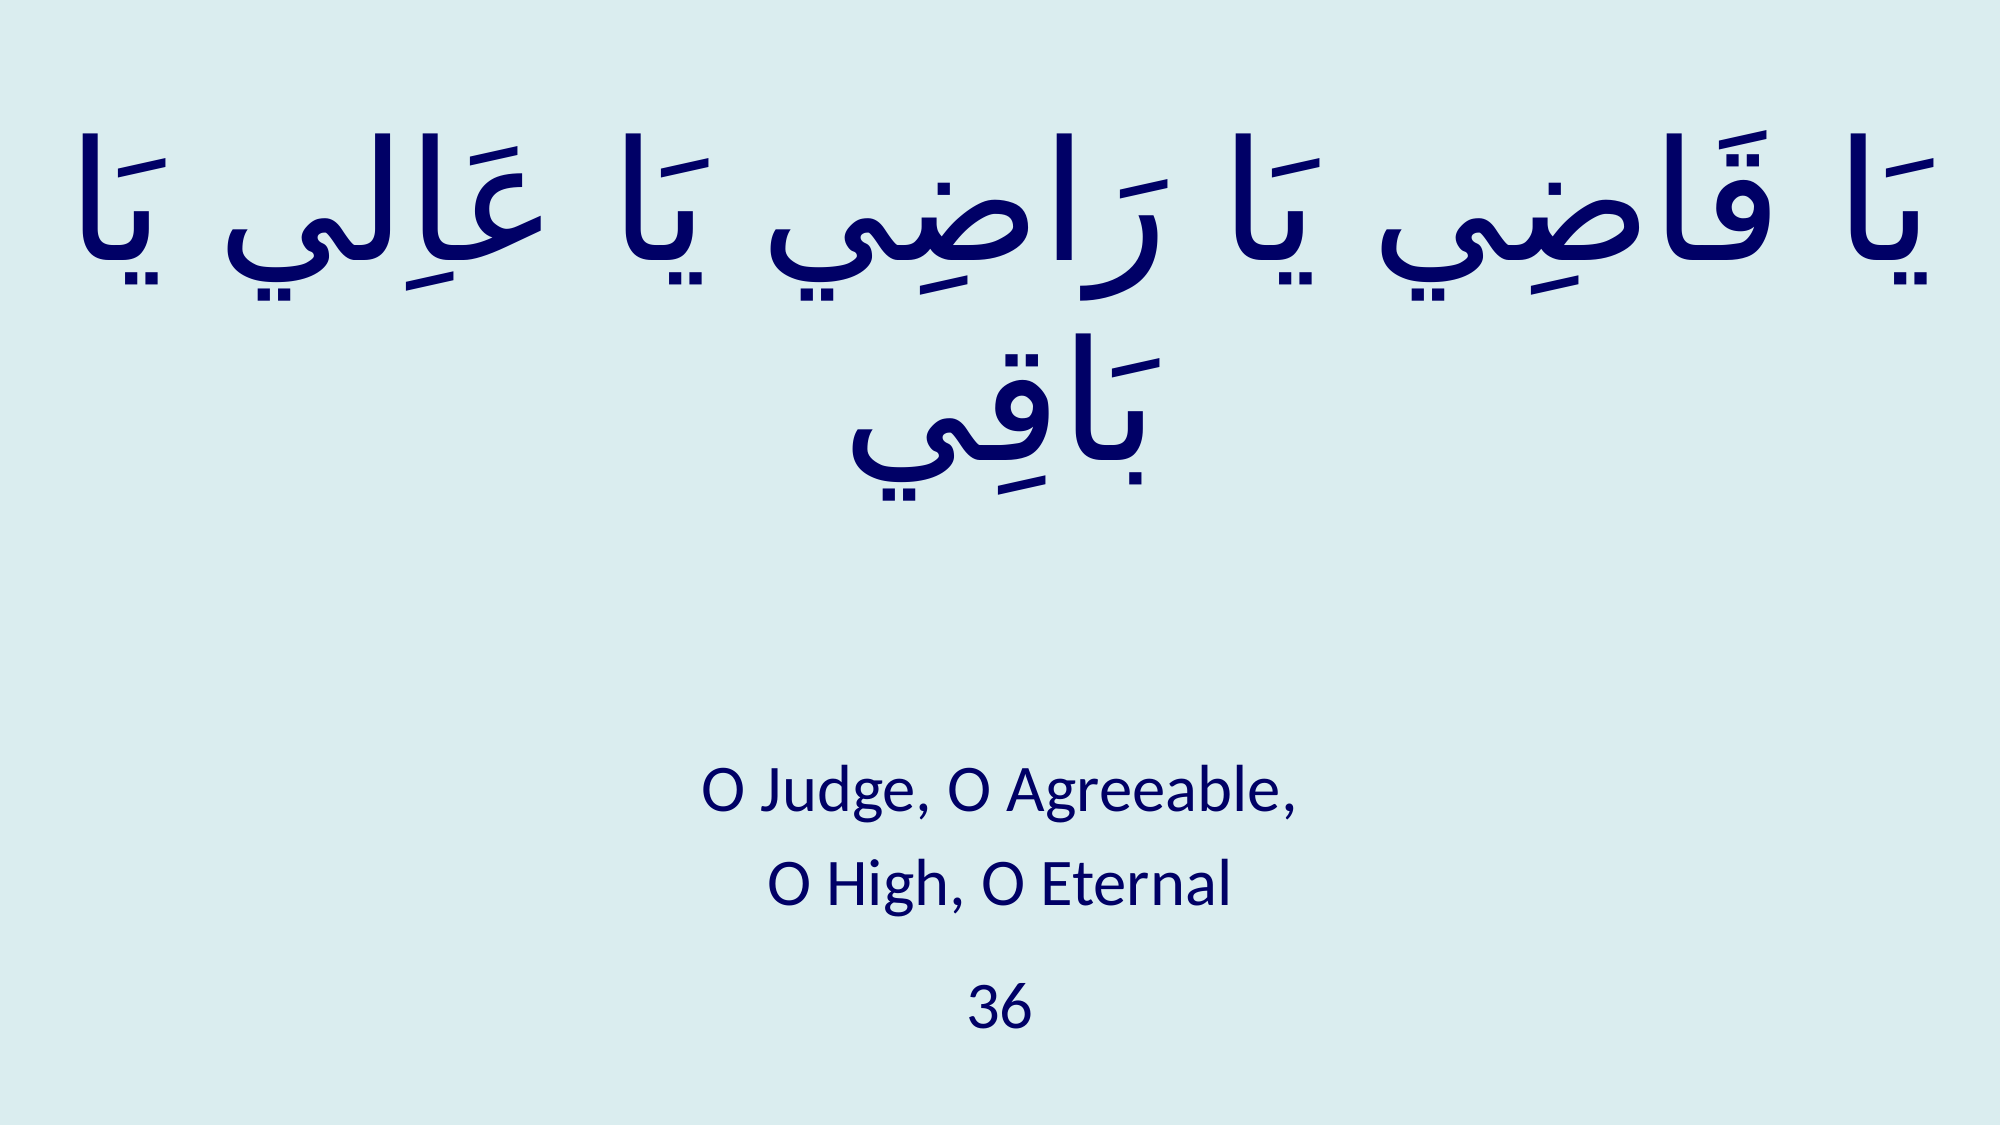

# يَا قَاضِي يَا رَاضِي يَا عَاِلي يَا بَاقِي
O Judge, O Agreeable,
O High, O Eternal
36